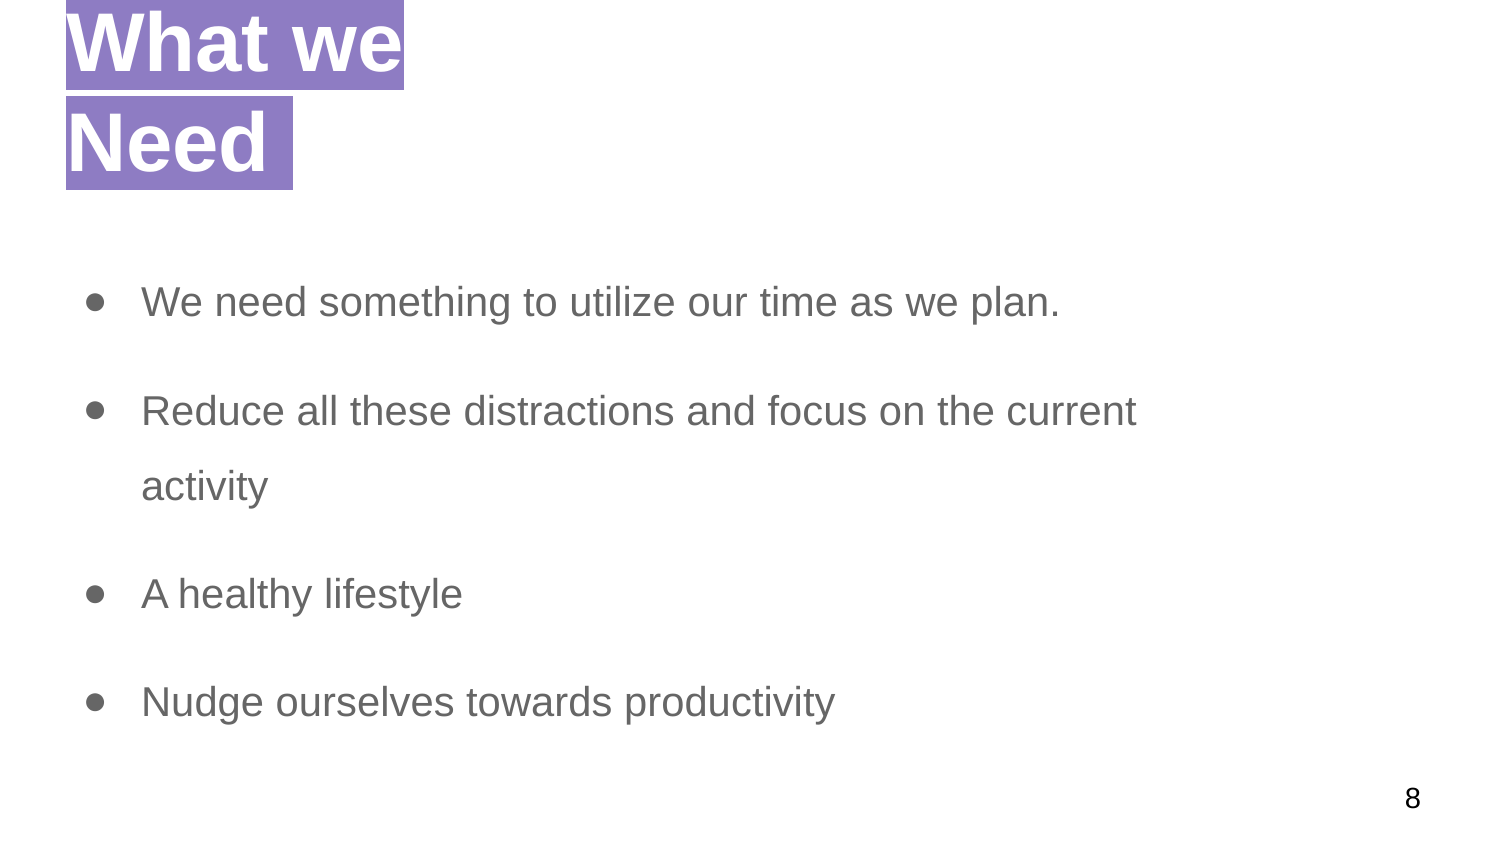

# What we Need
We need something to utilize our time as we plan.
Reduce all these distractions and focus on the current activity
A healthy lifestyle
Nudge ourselves towards productivity
8